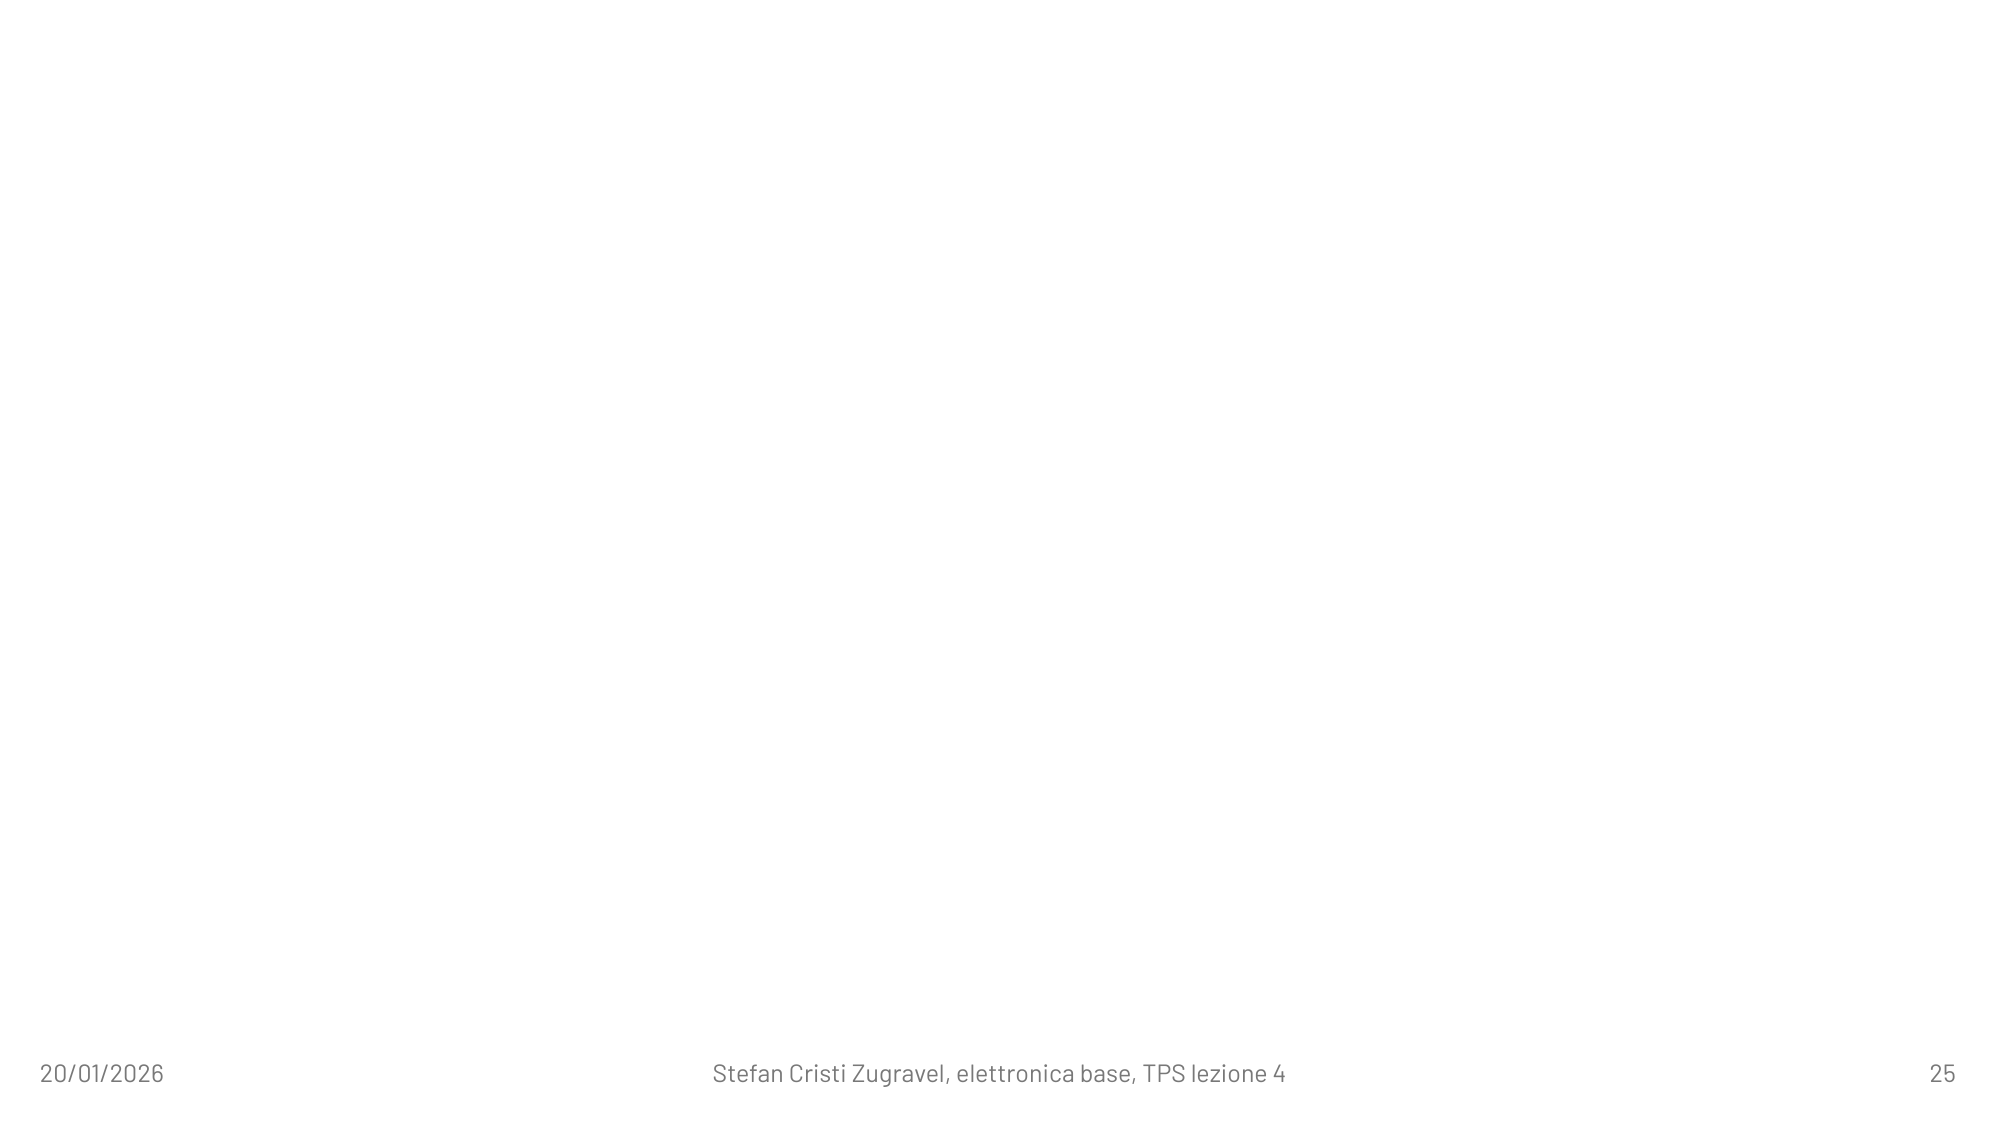

#
20/01/2026
Stefan Cristi Zugravel, elettronica base, TPS lezione 4
25